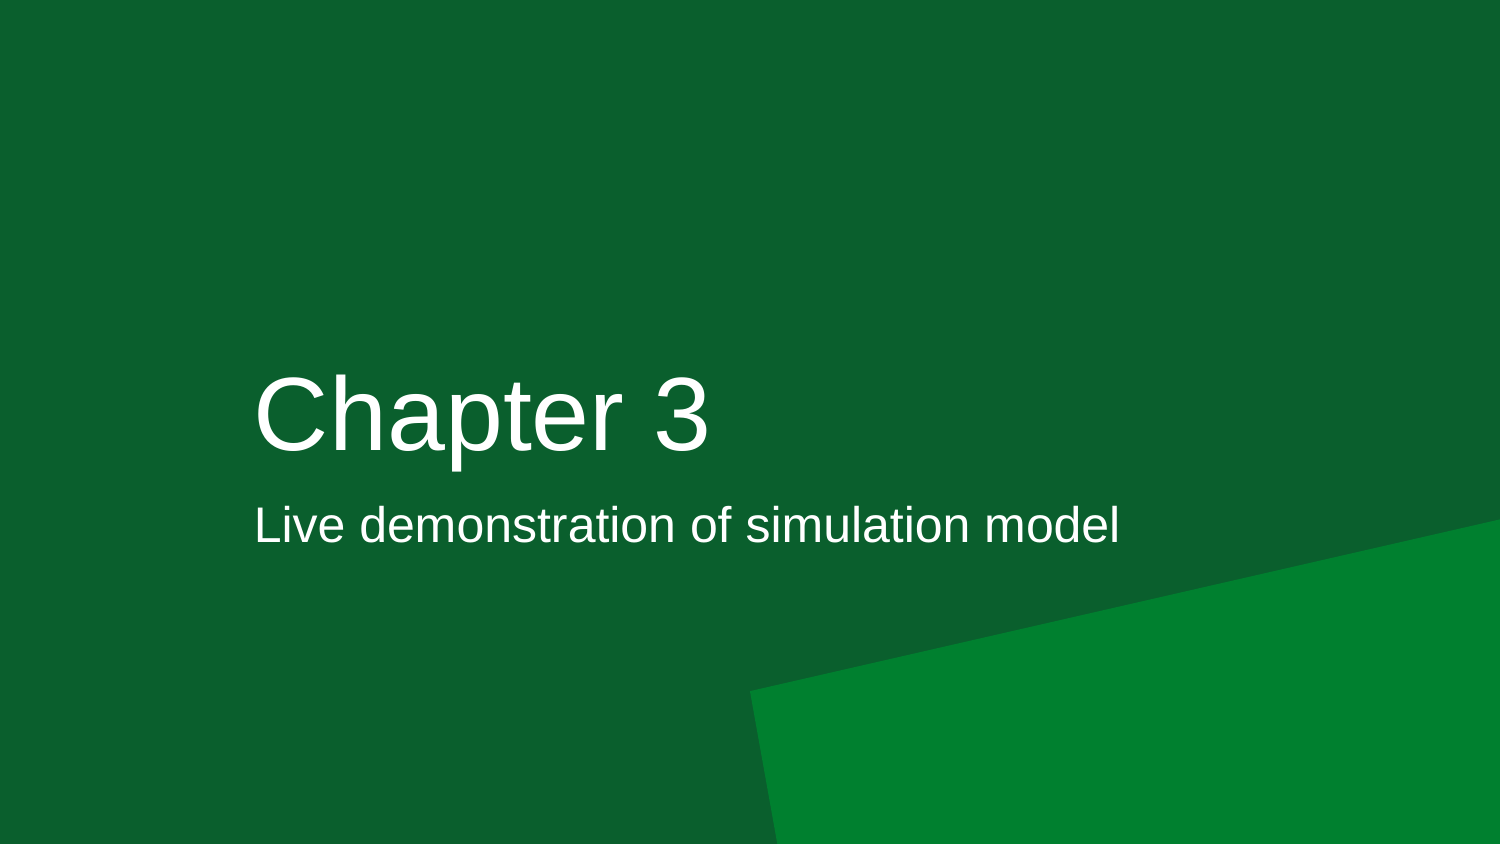

# Chapter 3
Live demonstration of simulation model